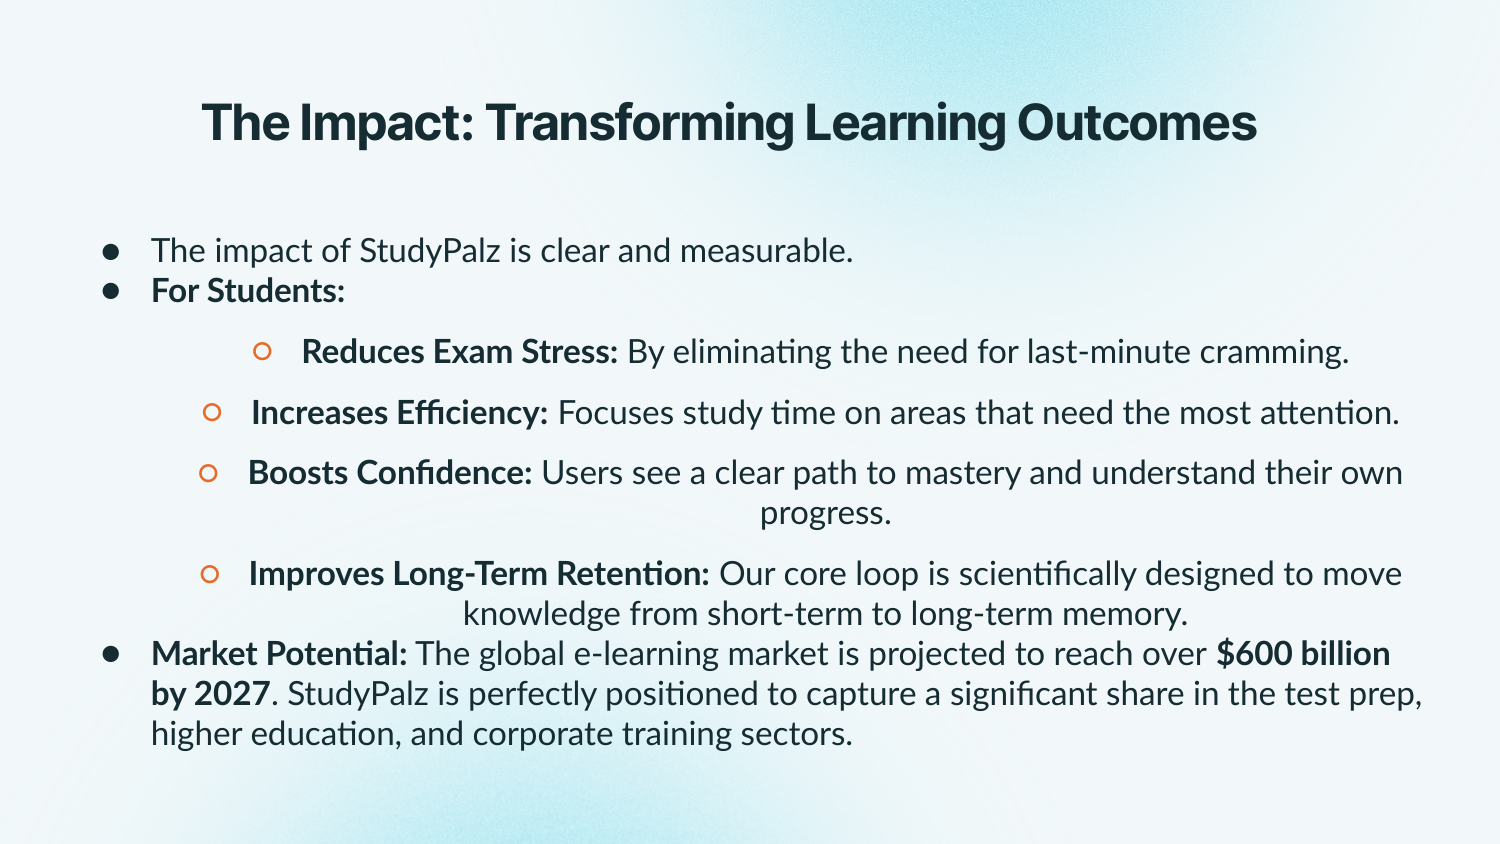

# The Impact: Transforming Learning Outcomes
The impact of StudyPalz is clear and measurable.
For Students:
Reduces Exam Stress: By eliminating the need for last-minute cramming.
Increases Efficiency: Focuses study time on areas that need the most attention.
Boosts Confidence: Users see a clear path to mastery and understand their own progress.
Improves Long-Term Retention: Our core loop is scientifically designed to move knowledge from short-term to long-term memory.
Market Potential: The global e-learning market is projected to reach over $600 billion by 2027. StudyPalz is perfectly positioned to capture a significant share in the test prep, higher education, and corporate training sectors.